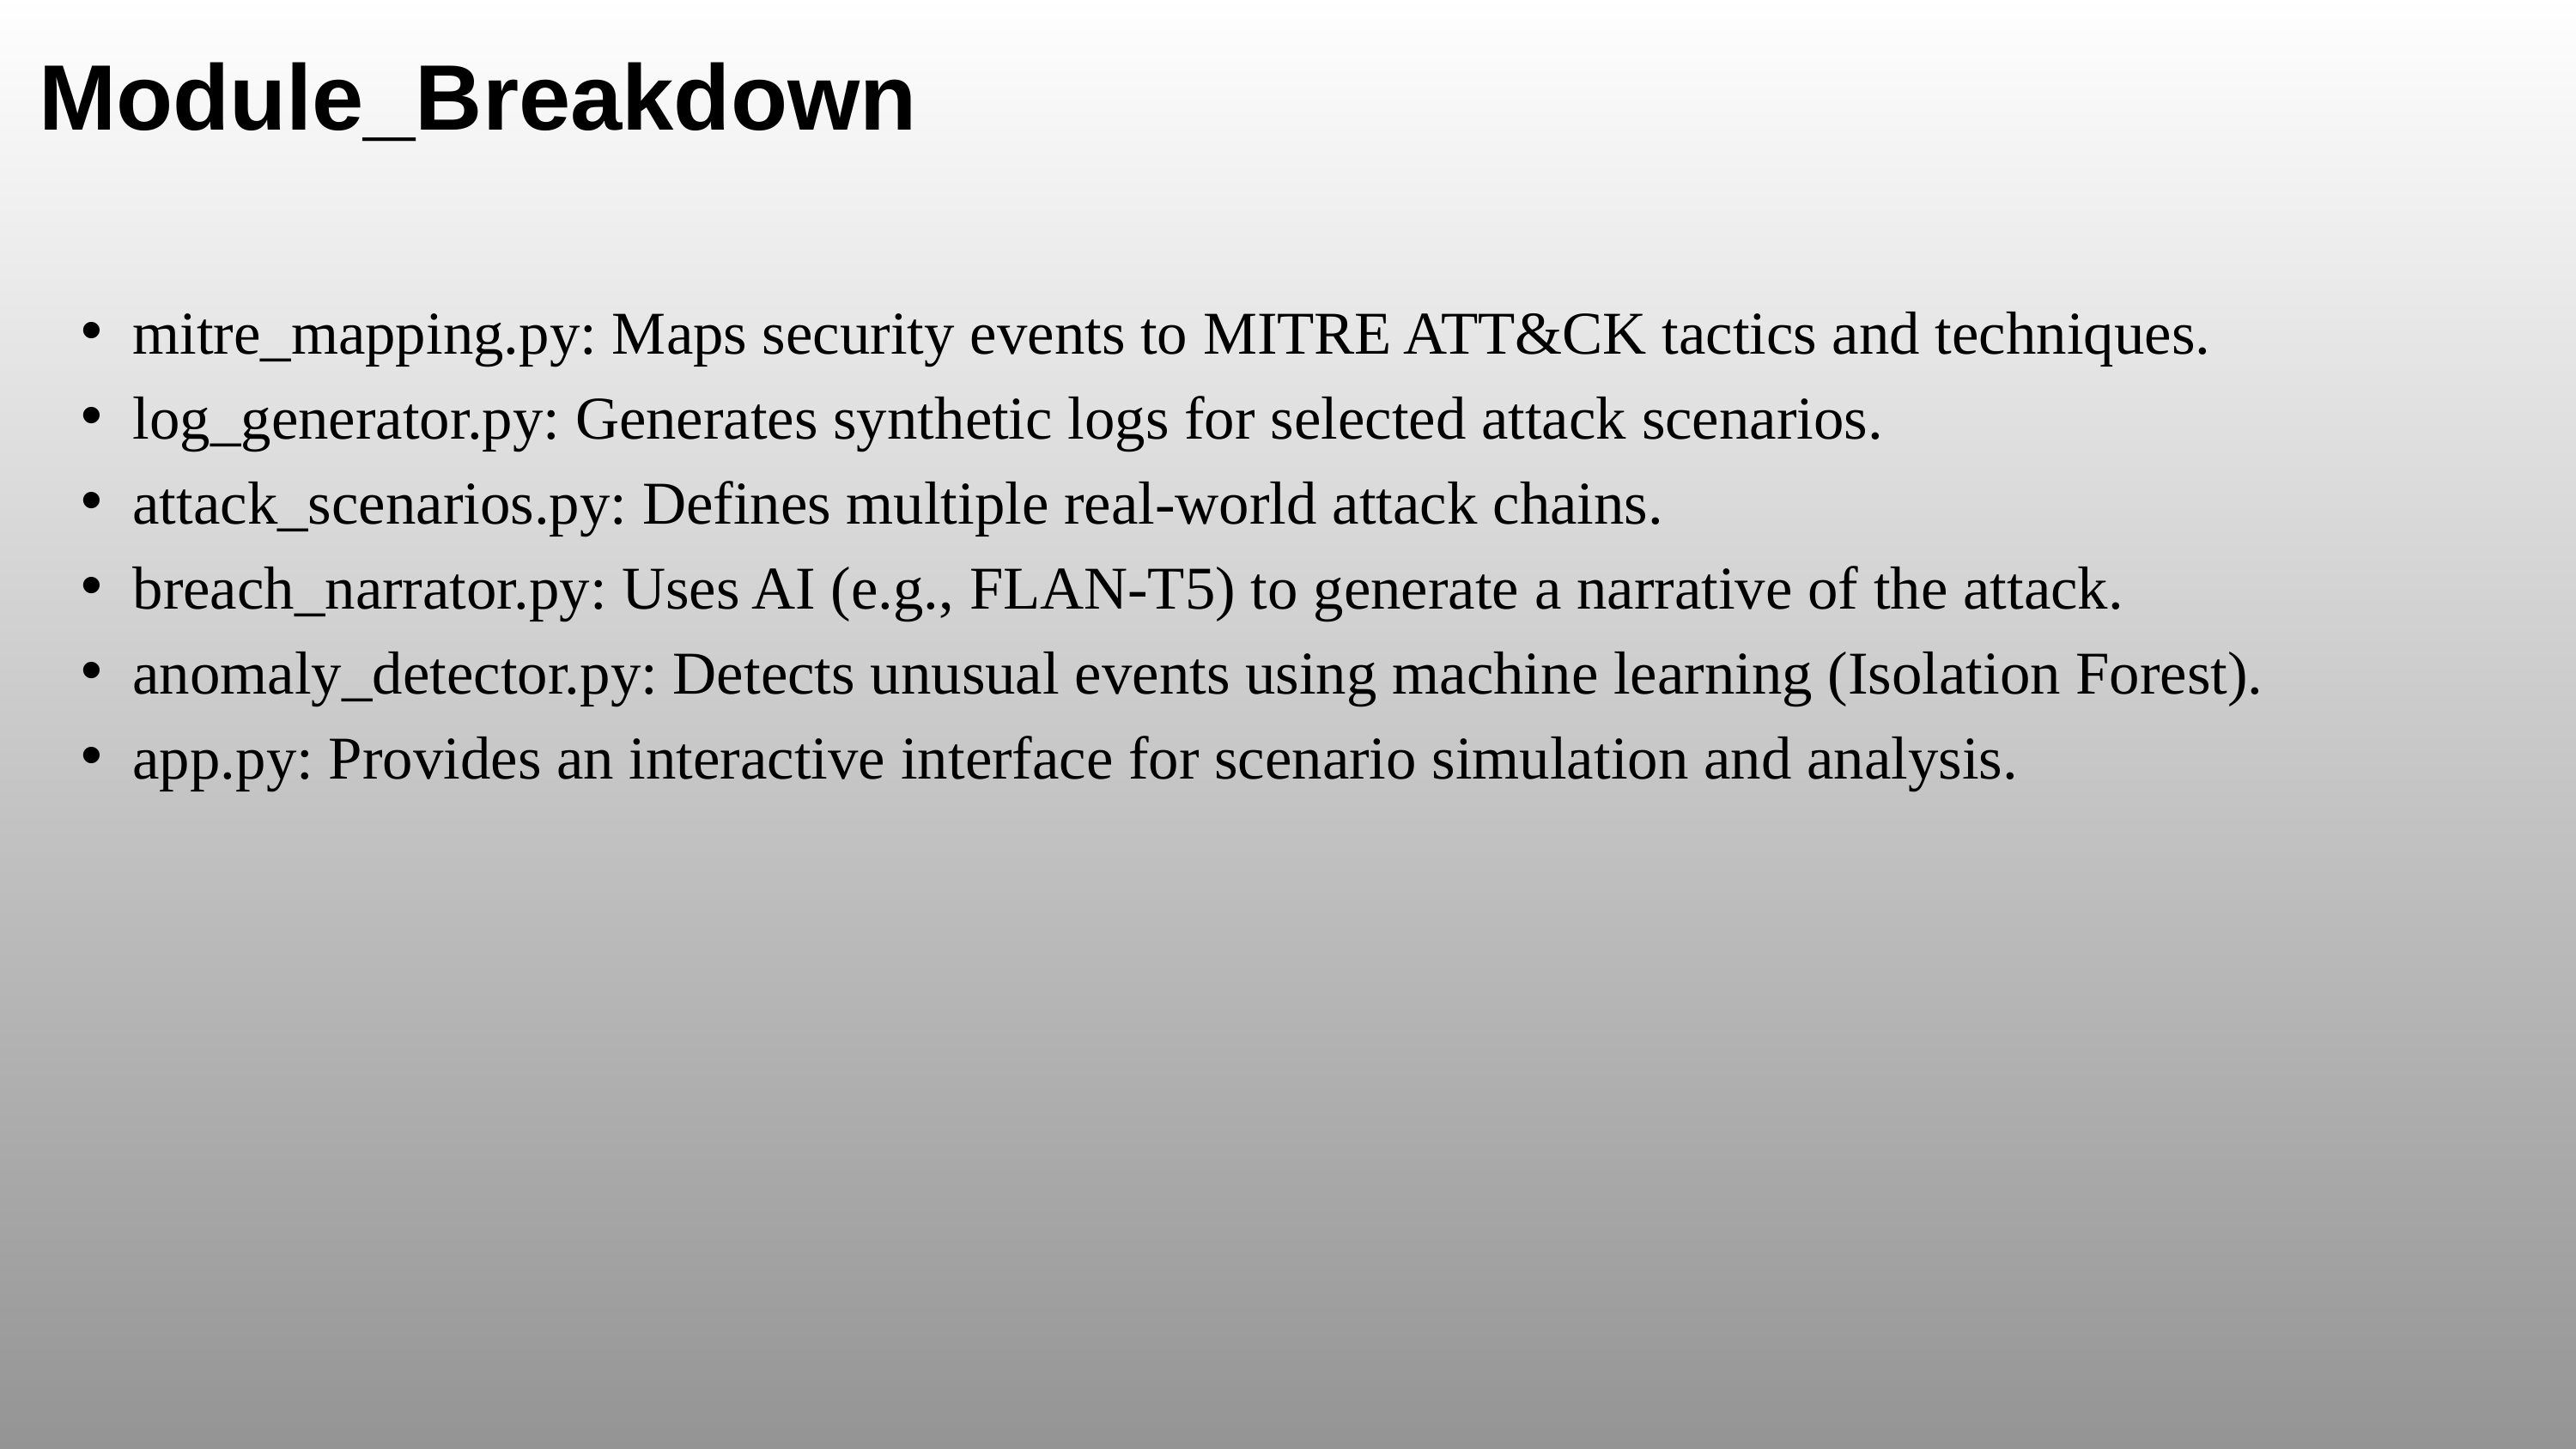

Module_Breakdown
mitre_mapping.py: Maps security events to MITRE ATT&CK tactics and techniques.
log_generator.py: Generates synthetic logs for selected attack scenarios.
attack_scenarios.py: Defines multiple real-world attack chains.
breach_narrator.py: Uses AI (e.g., FLAN-T5) to generate a narrative of the attack.
anomaly_detector.py: Detects unusual events using machine learning (Isolation Forest).
app.py: Provides an interactive interface for scenario simulation and analysis.